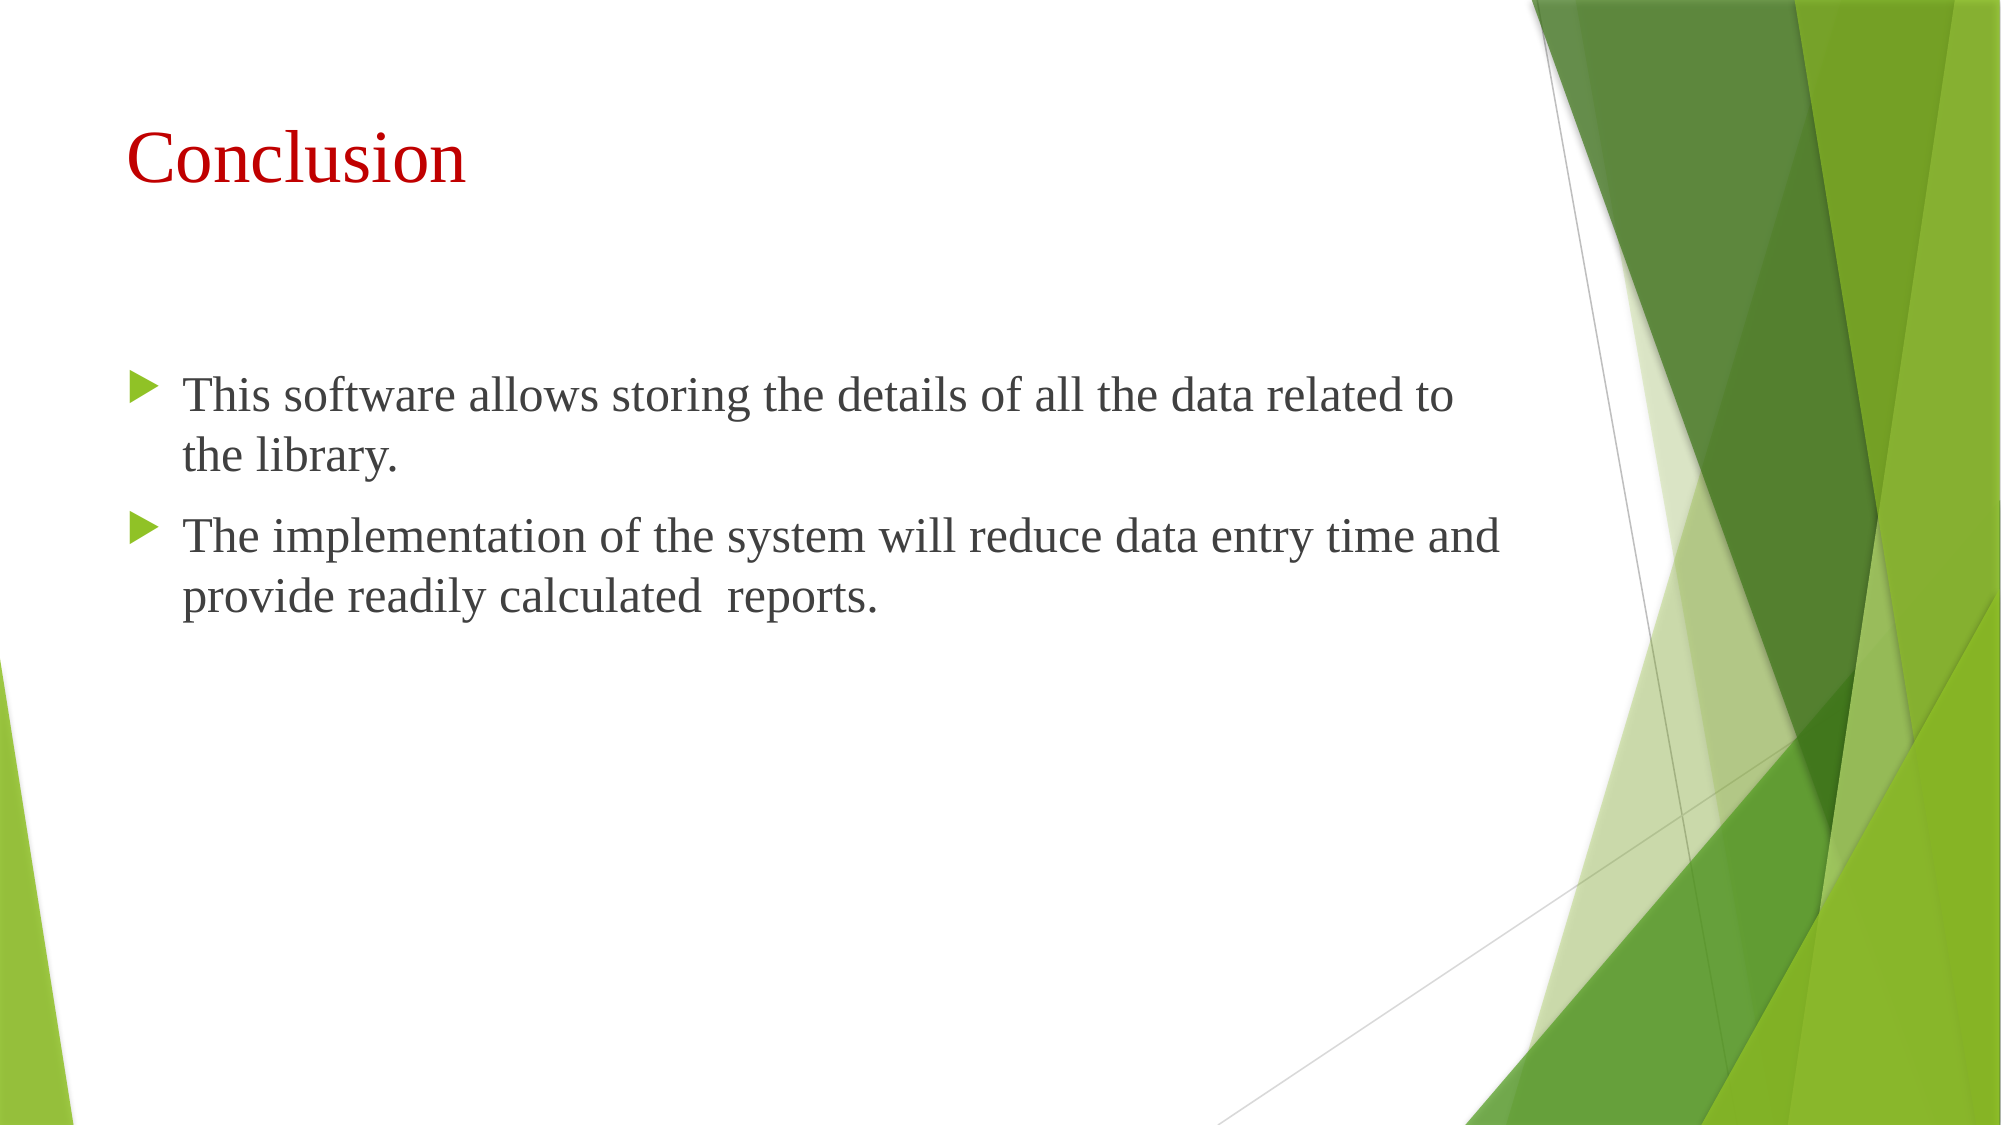

# Conclusion
This software allows storing the details of all the data related to the library.
The implementation of the system will reduce data entry time and provide readily calculated  reports.